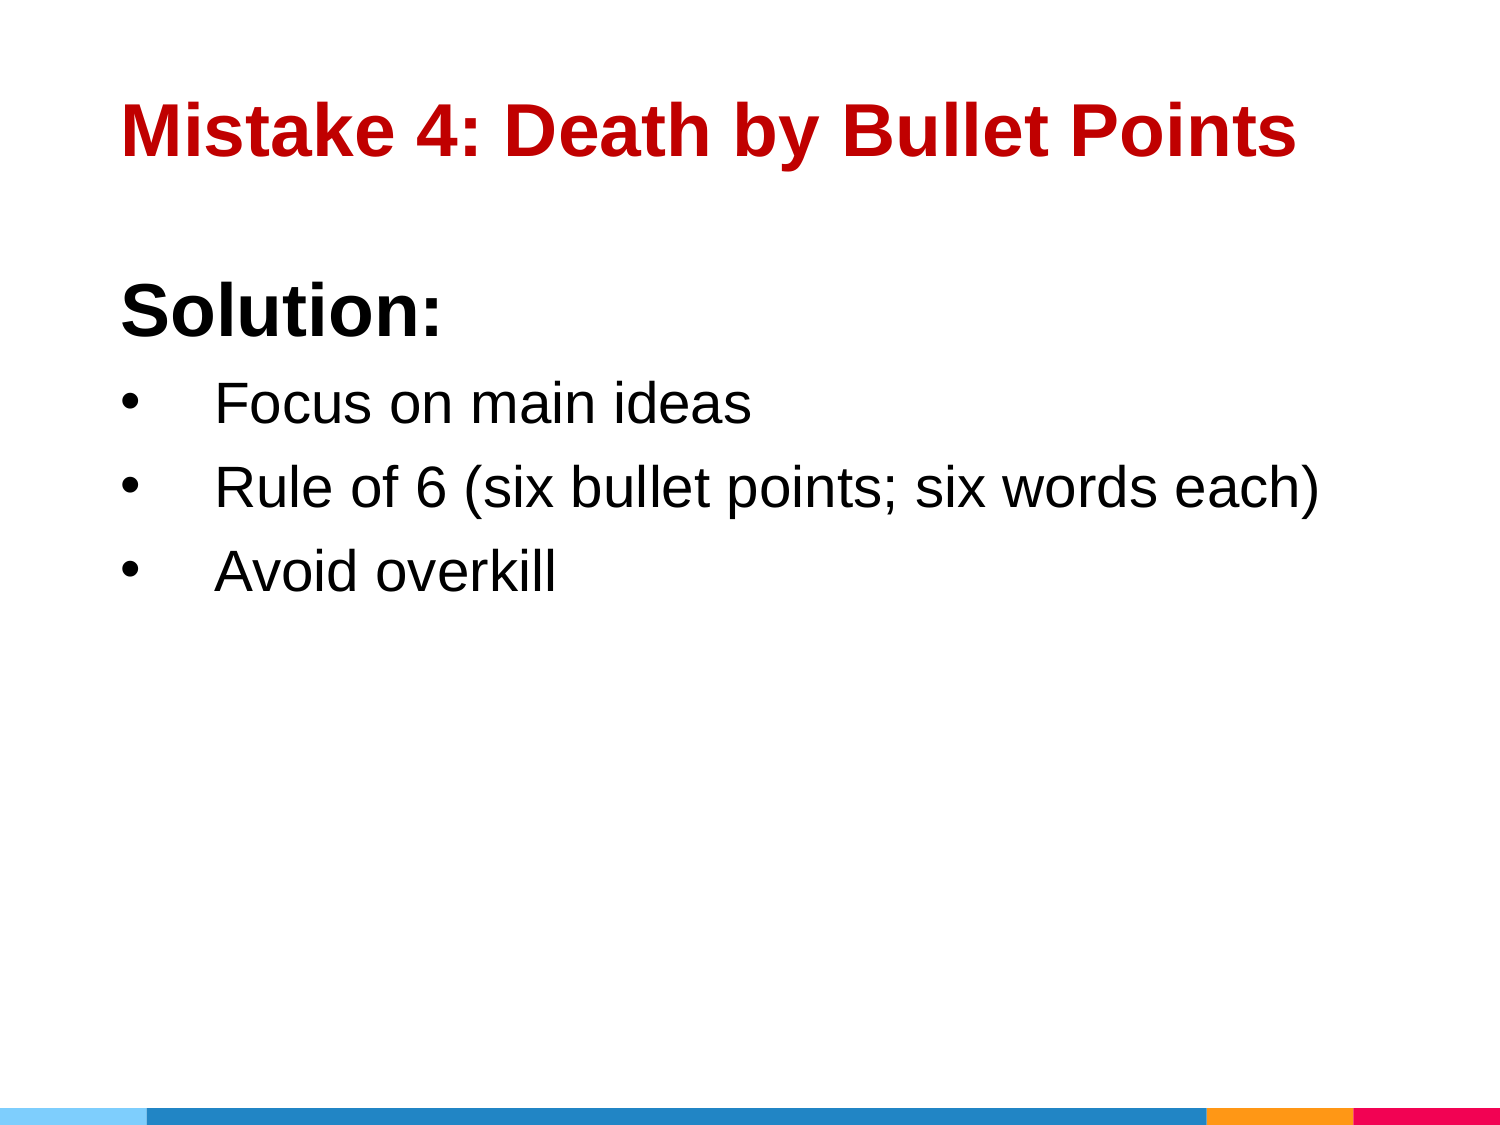

Mistake 4: Death by Bullet Points
Solution:
Focus on main ideas
Rule of 6 (six bullet points; six words each)
Avoid overkill